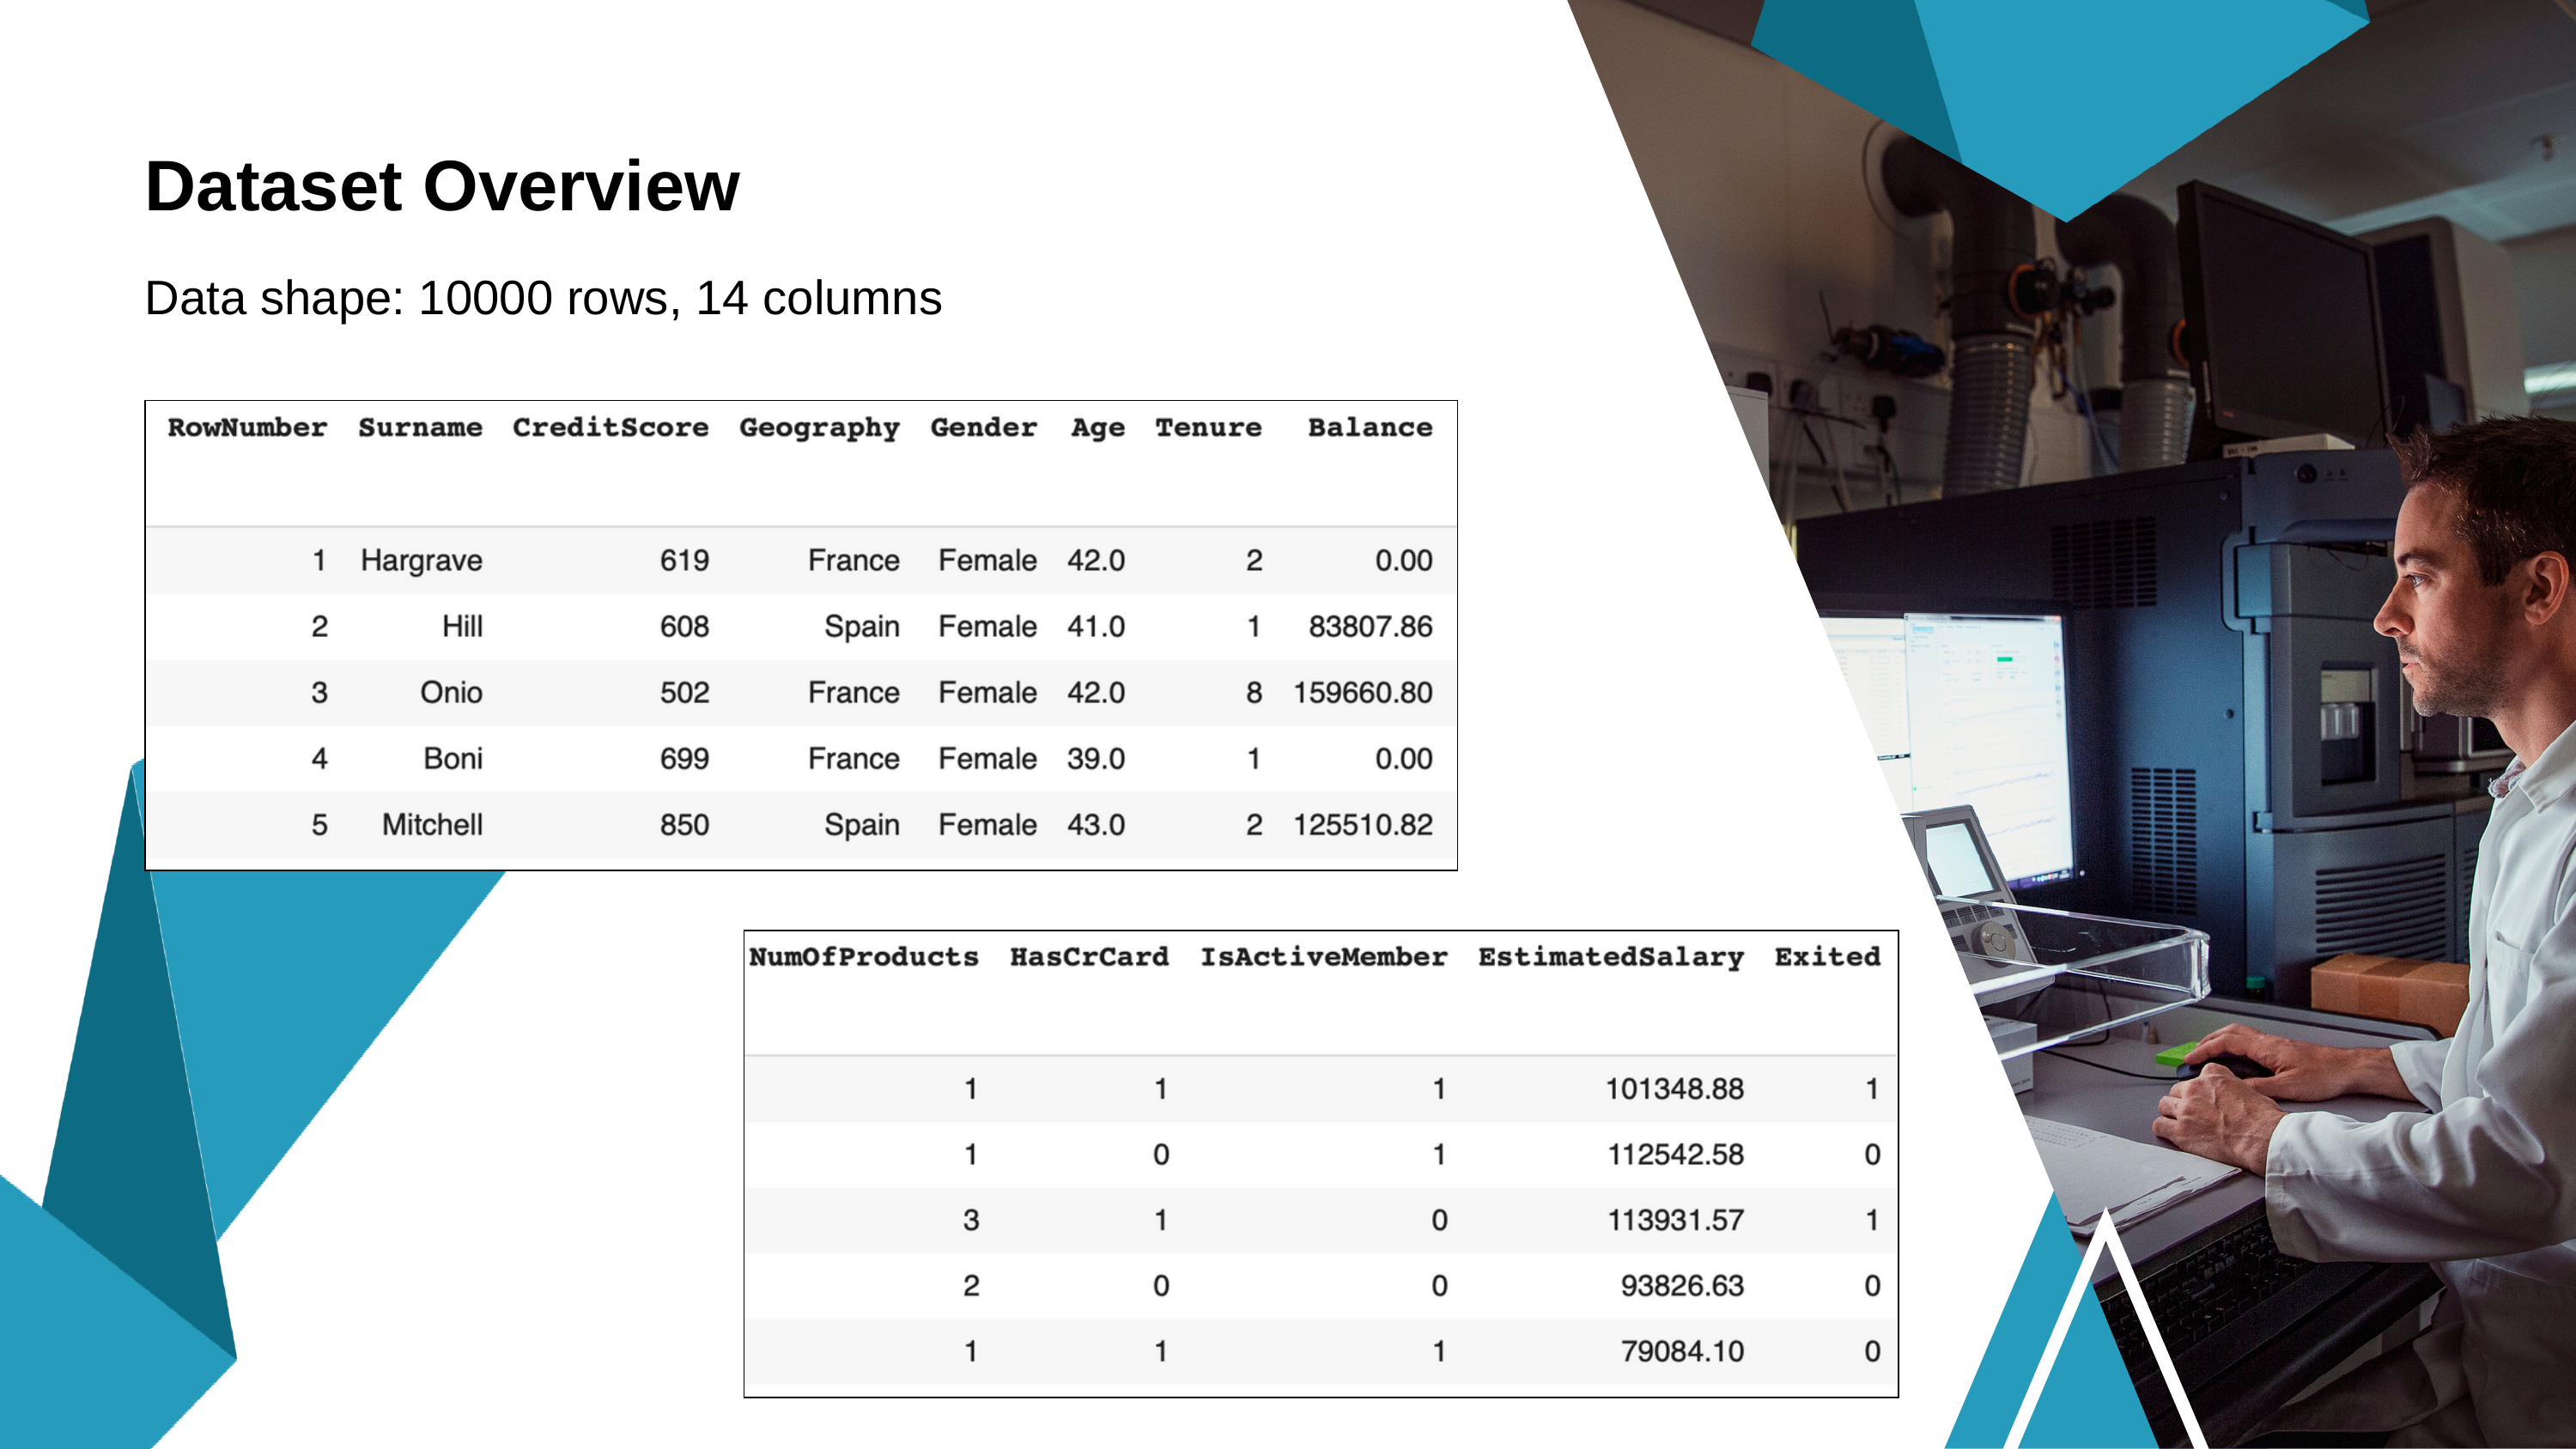

Dataset Overview
Data shape: 10000 rows, 14 columns